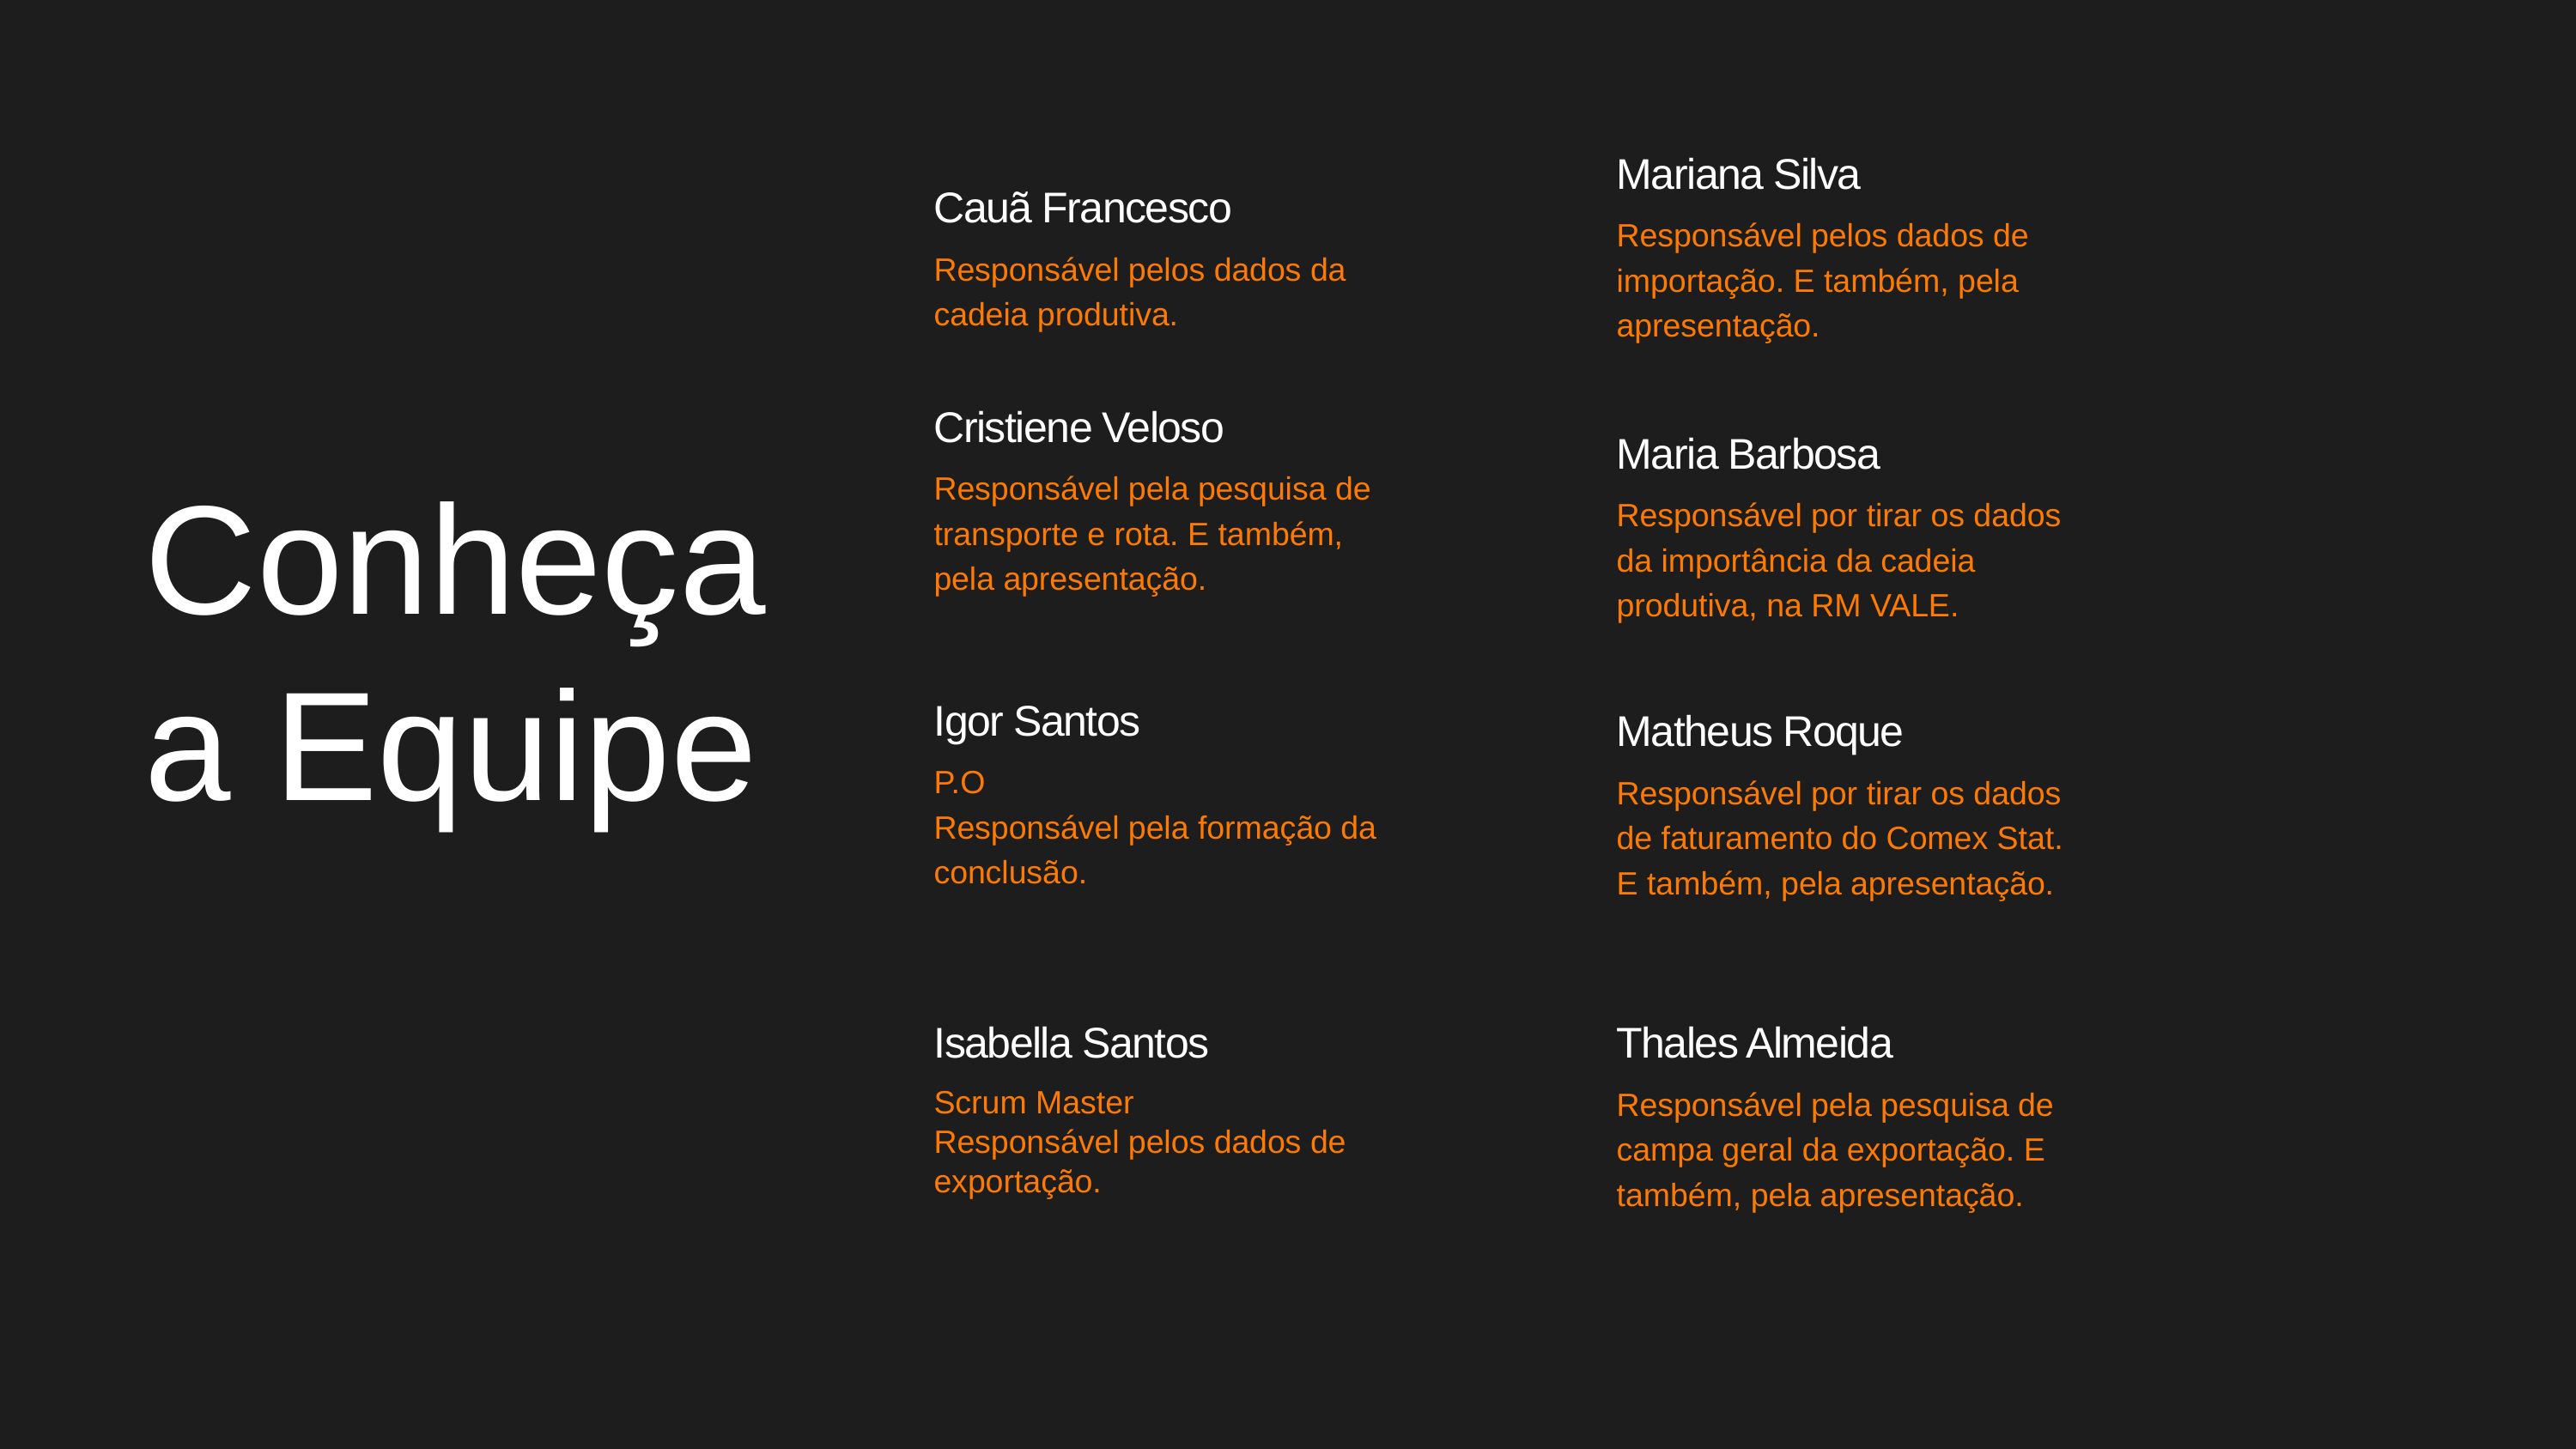

Mariana Silva
Responsável pelos dados de importação. E também, pela apresentação.
Cauã Francesco
Responsável pelos dados da cadeia produtiva.

Cristiene Veloso
Responsável pela pesquisa de transporte e rota. E também, pela apresentação.

Maria Barbosa
Responsável por tirar os dados da importância da cadeia produtiva, na RM VALE.
Conheça a Equipe
Igor Santos
P.O
Responsável pela formação da conclusão.

Matheus Roque
Responsável por tirar os dados de faturamento do Comex Stat. E também, pela apresentação.
Isabella Santos
Scrum Master
Responsável pelos dados de exportação.

Thales Almeida
Responsável pela pesquisa de campa geral da exportação. E também, pela apresentação.